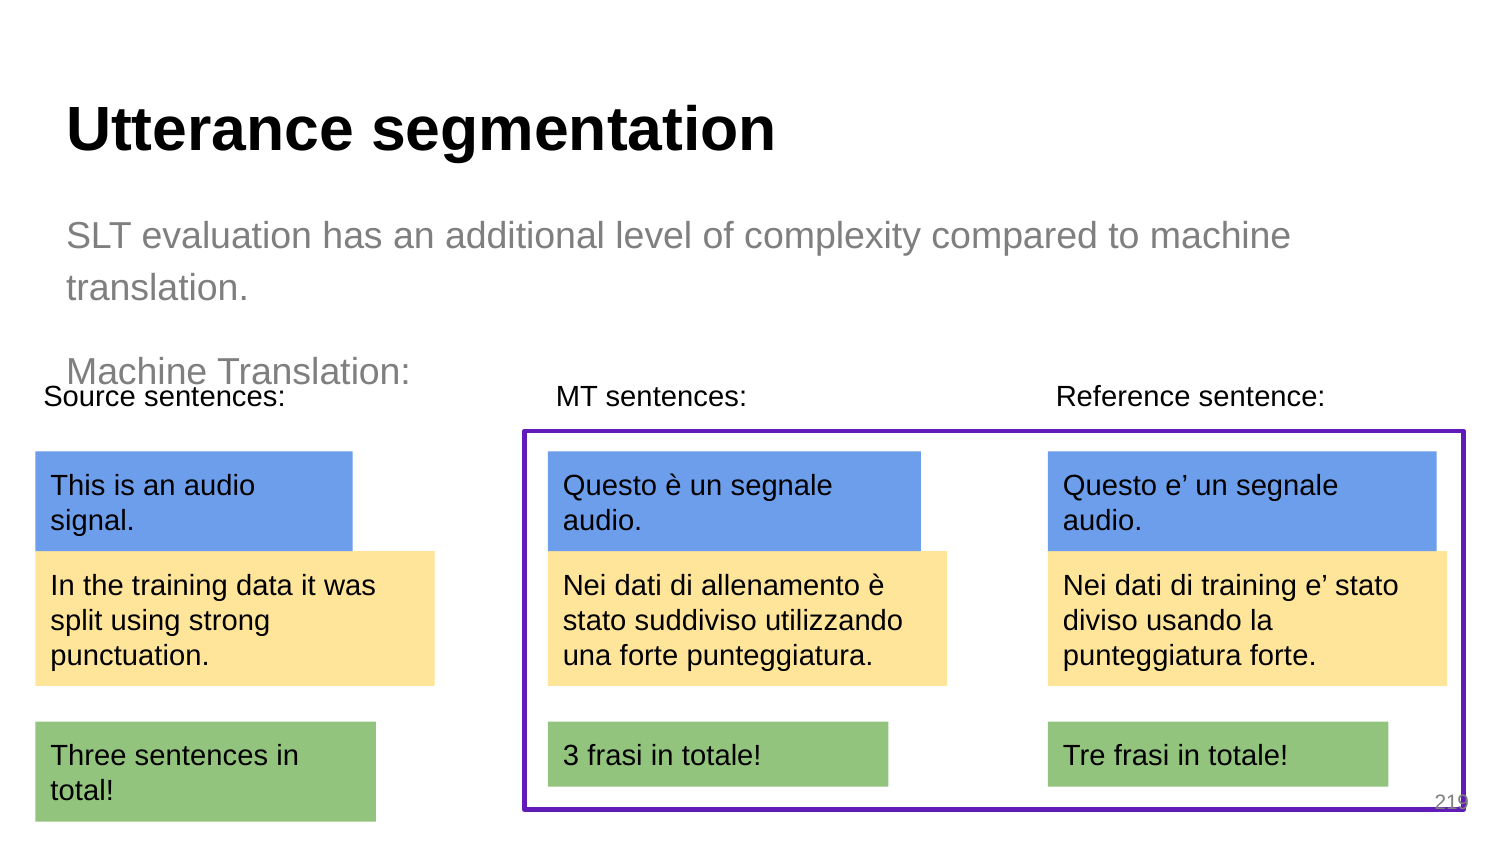

# Utterance segmentation
SLT evaluation has an additional level of complexity compared to machine translation.
Machine Translation:

Source sentences:

MT sentences:

Reference sentence:

This is an audio signal.
Questo è un segnale audio.
Questo e’ un segnale audio.
In the training data it was split using strong punctuation.
Nei dati di allenamento è stato suddiviso utilizzando una forte punteggiatura.
Nei dati di training e’ stato diviso usando la punteggiatura forte.
Three sentences in total!
3 frasi in totale!
Tre frasi in totale!
219